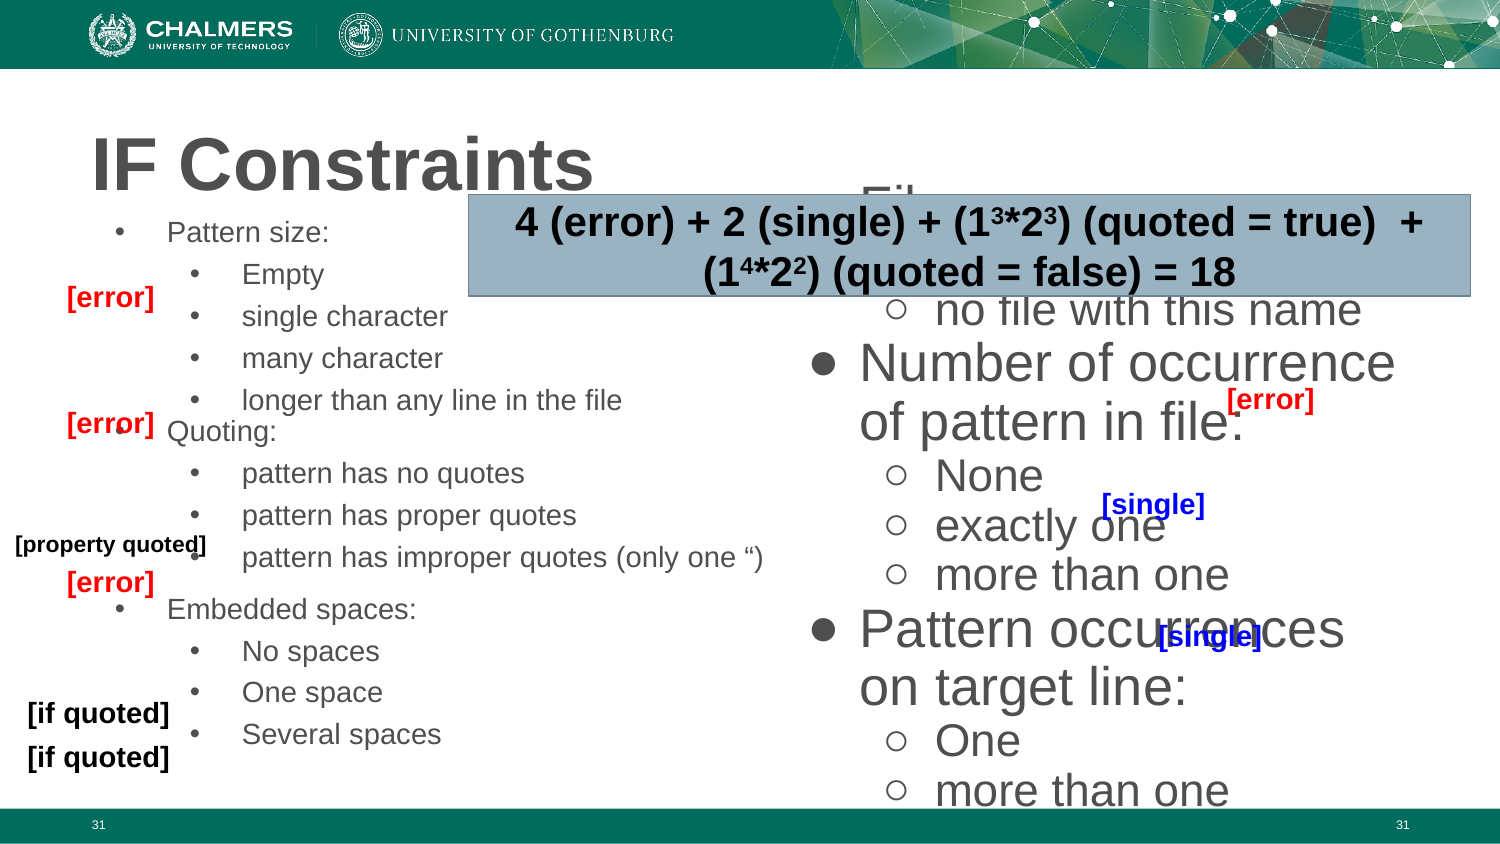

# IF Constraints

File name:
Existing file name
no file with this name
Number of occurrence of pattern in file:
None
exactly one
more than one
Pattern occurrences on target line:
One
more than one
4 (error) + 2 (single) + (13*23) (quoted = true)  + (14*22) (quoted = false) = 18
Pattern size:
Empty
single character
many character
longer than any line in the file
Quoting:
pattern has no quotes
pattern has proper quotes
pattern has improper quotes (only one “)
Embedded spaces:
No spaces
One space
Several spaces
[error]
[error]
[error]
[single]
[property quoted]
[error]
[single]
[if quoted]
[if quoted]
31
31